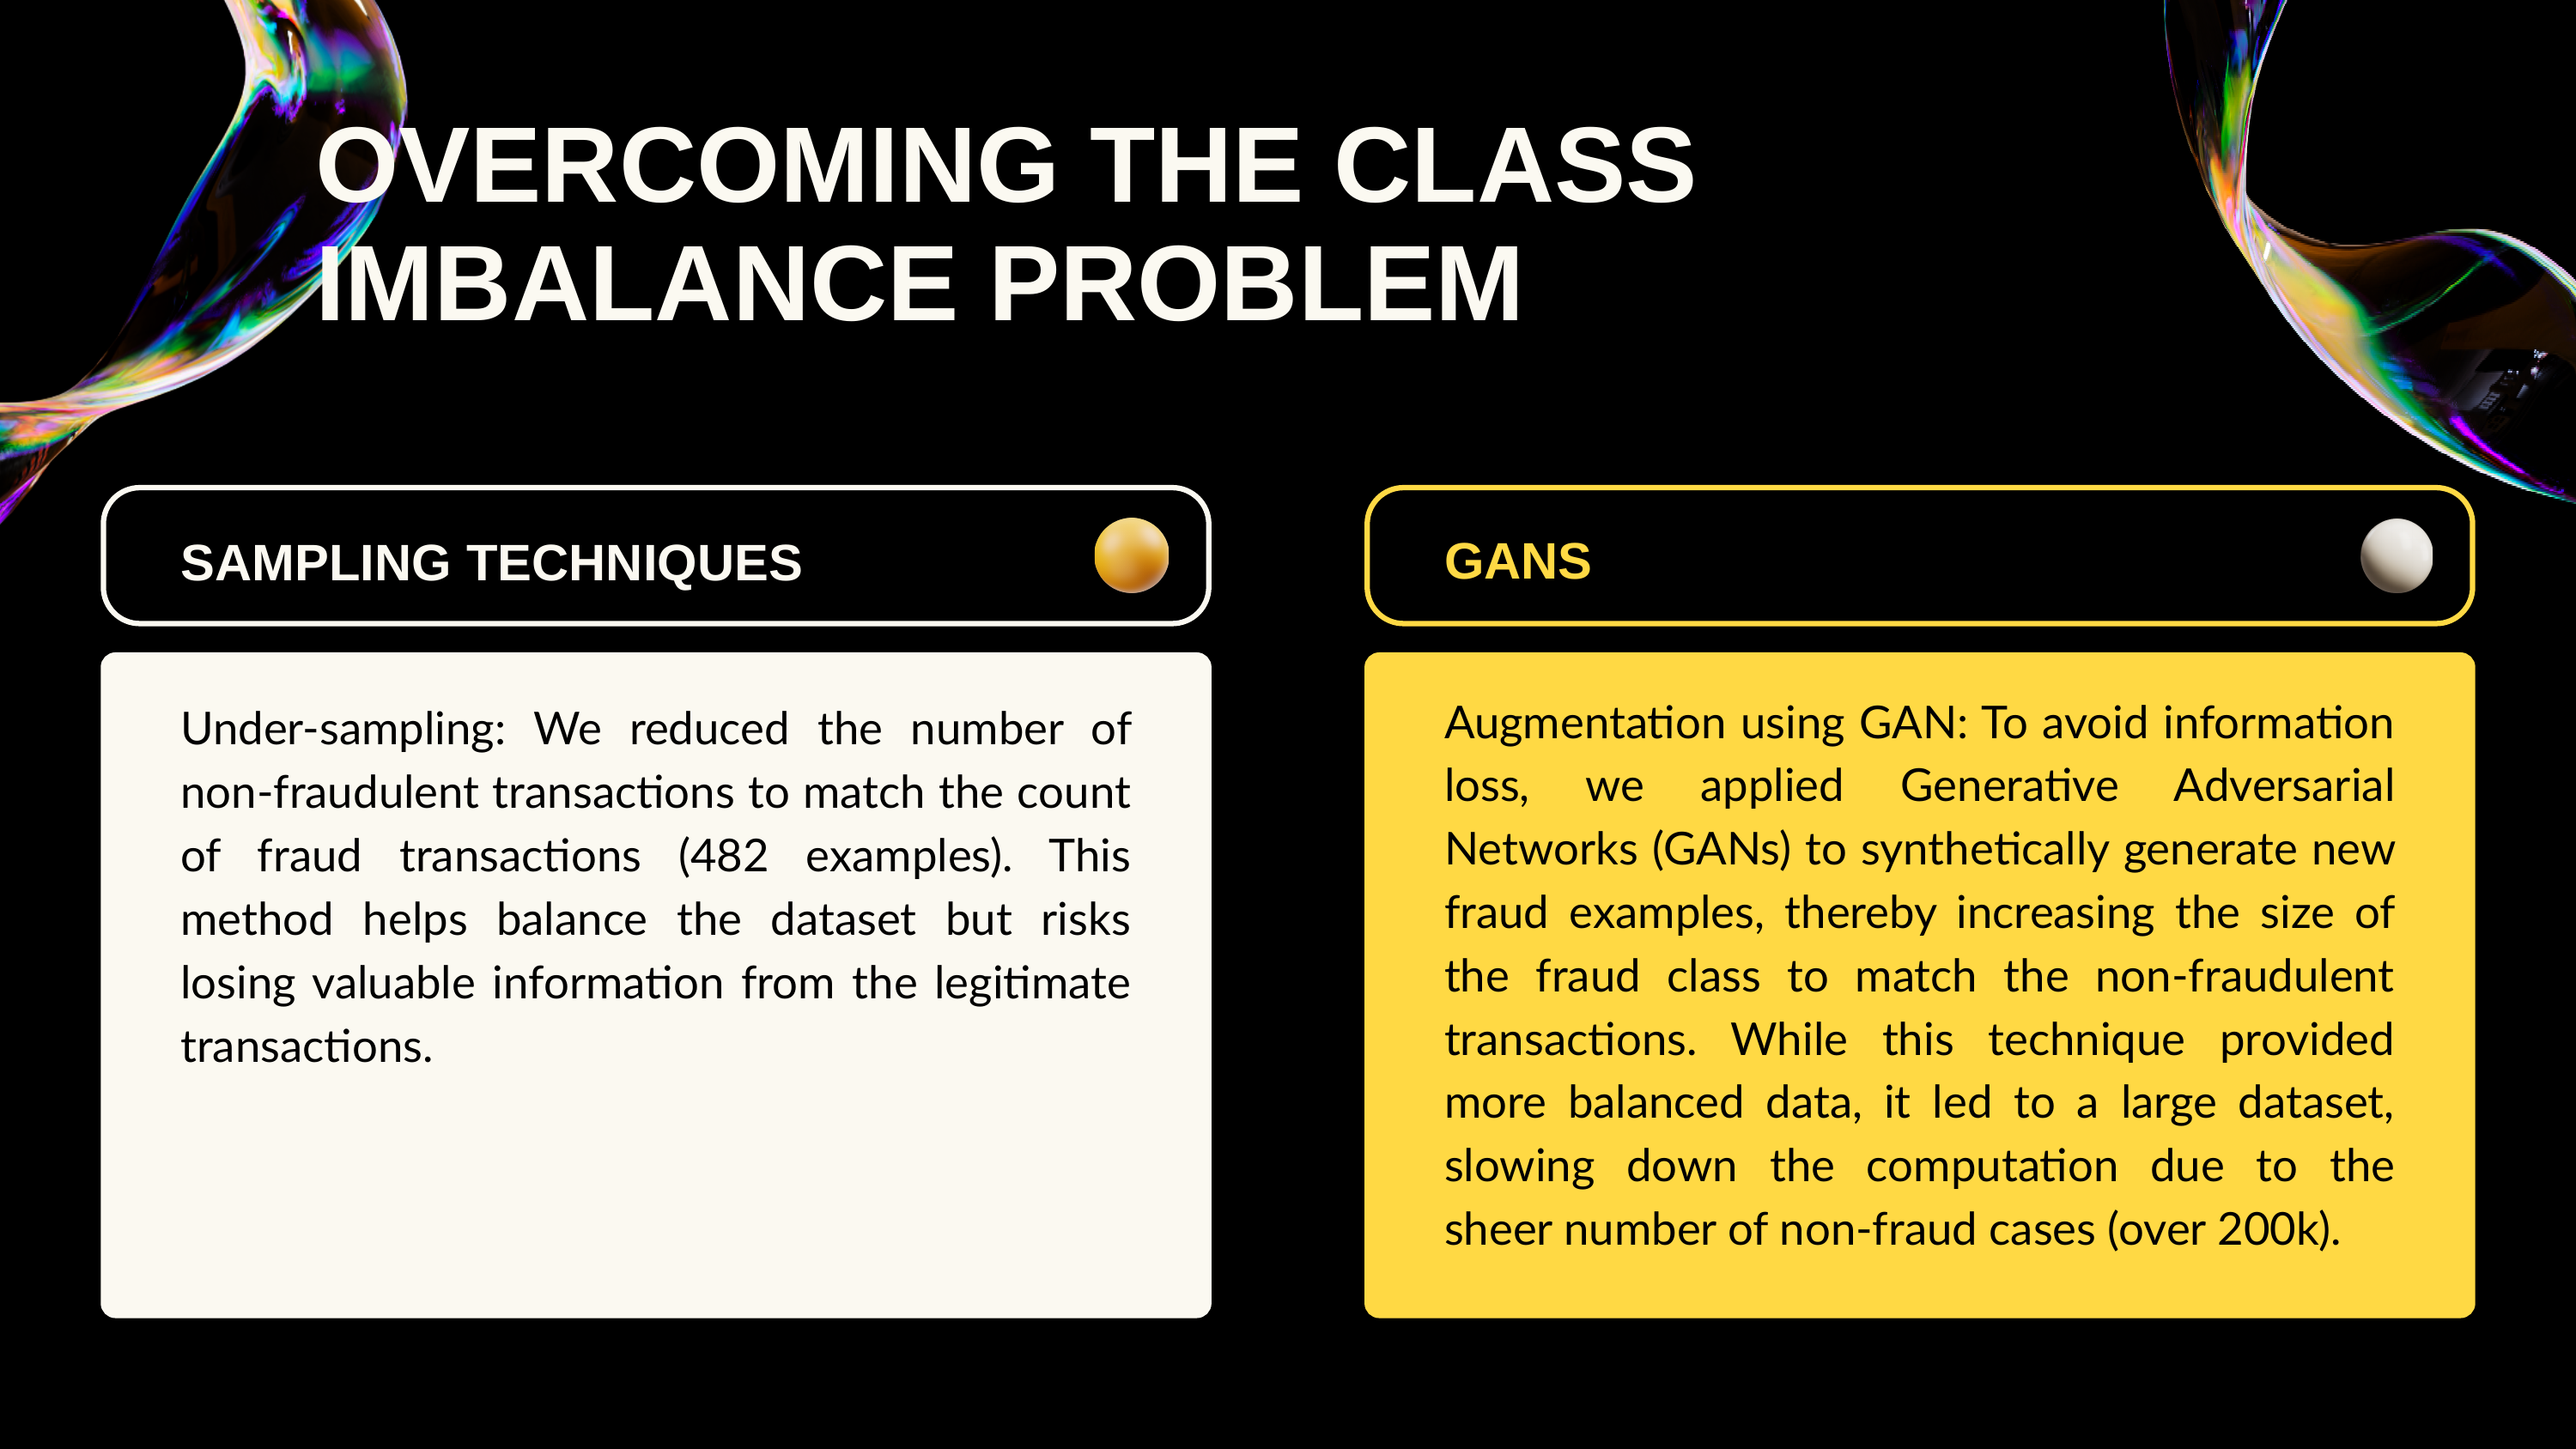

OVERCOMING THE CLASS IMBALANCE PROBLEM

GANS

SAMPLING TECHNIQUES

Augmentation using GAN: To avoid information loss, we applied Generative Adversarial Networks (GANs) to synthetically generate new fraud examples, thereby increasing the size of the fraud class to match the non-fraudulent transactions. While this technique provided more balanced data, it led to a large dataset, slowing down the computation due to the sheer number of non-fraud cases (over 200k).

Under-sampling: We reduced the number of non-fraudulent transactions to match the count of fraud transactions (482 examples). This method helps balance the dataset but risks losing valuable information from the legitimate transactions.